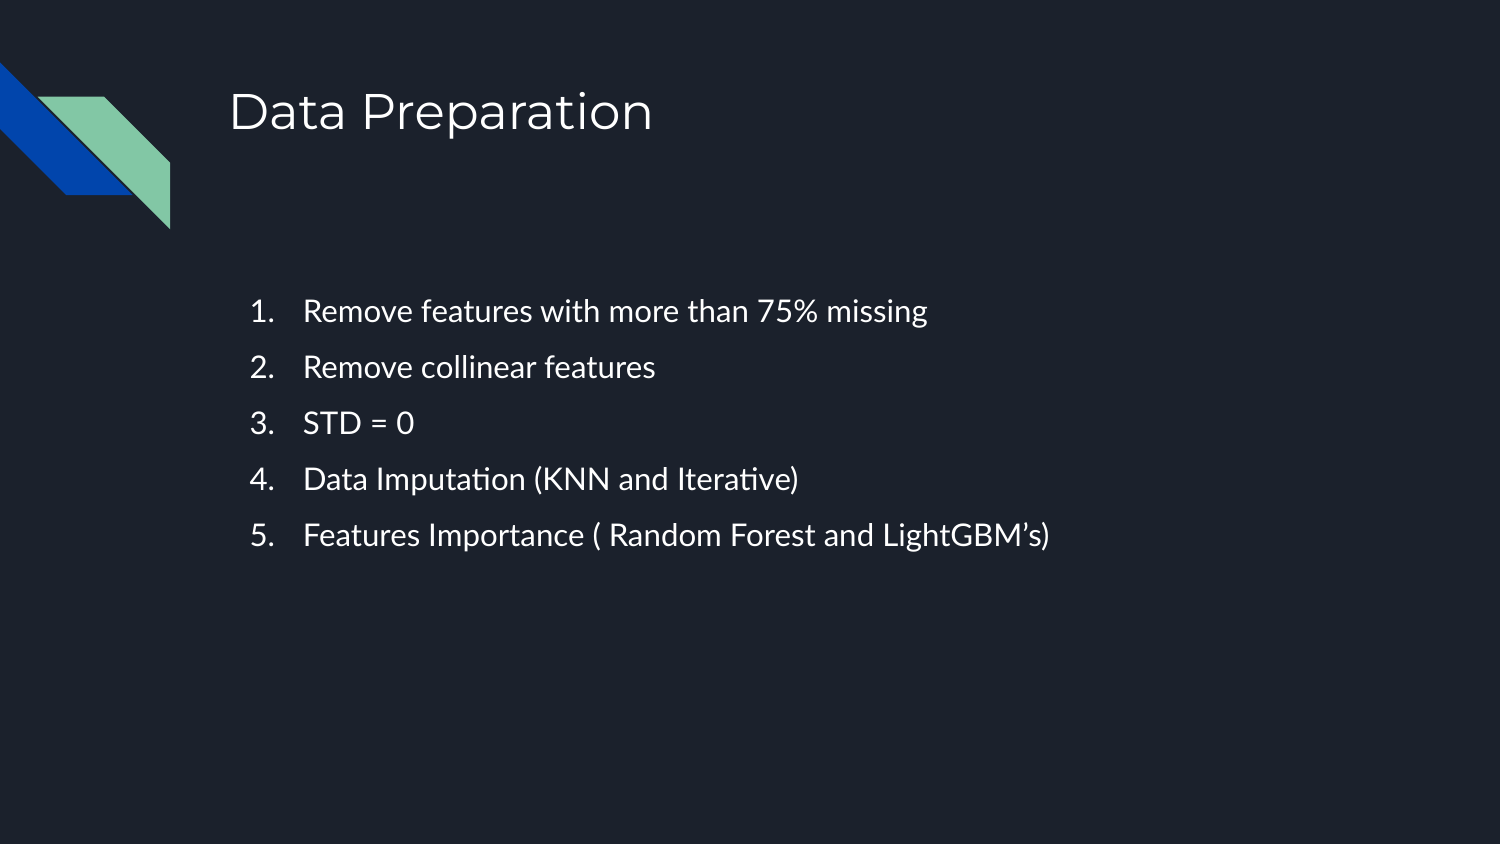

# Data Preparation
Remove features with more than 75% missing
Remove collinear features
STD = 0
Data Imputation (KNN and Iterative)
Features Importance ( Random Forest and LightGBM’s)